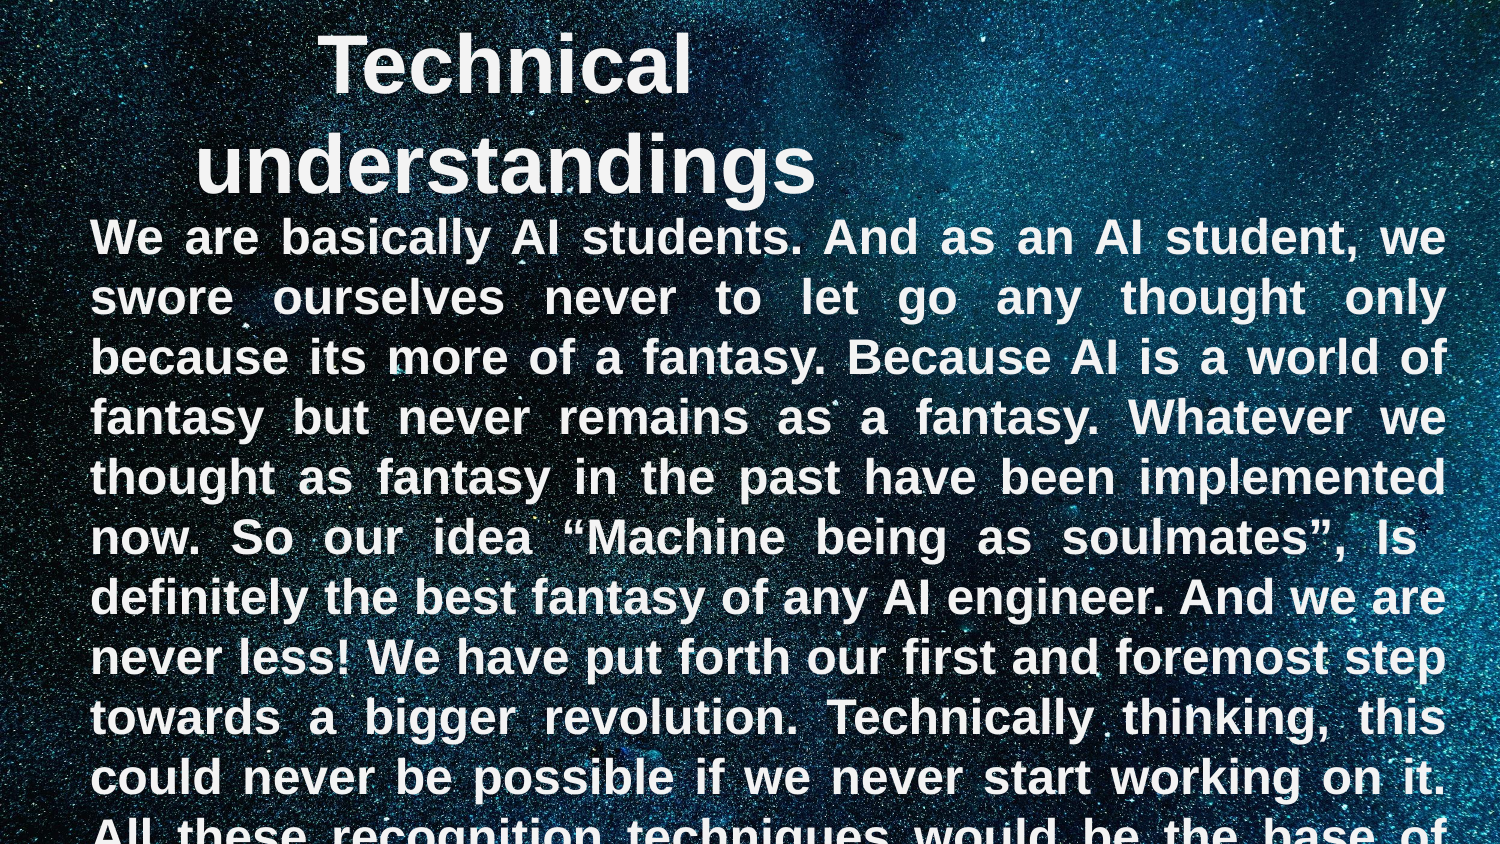

# Technical understandings
We are basically AI students. And as an AI student, we swore ourselves never to let go any thought only because its more of a fantasy. Because AI is a world of fantasy but never remains as a fantasy. Whatever we thought as fantasy in the past have been implemented now. So our idea “Machine being as soulmates”, Is  definitely the best fantasy of any AI engineer. And we are never less! We have put forth our first and foremost step towards a bigger revolution. Technically thinking, this could never be possible if we never start working on it. All these recognition techniques would be the base of building such a soulmate close to our heart!